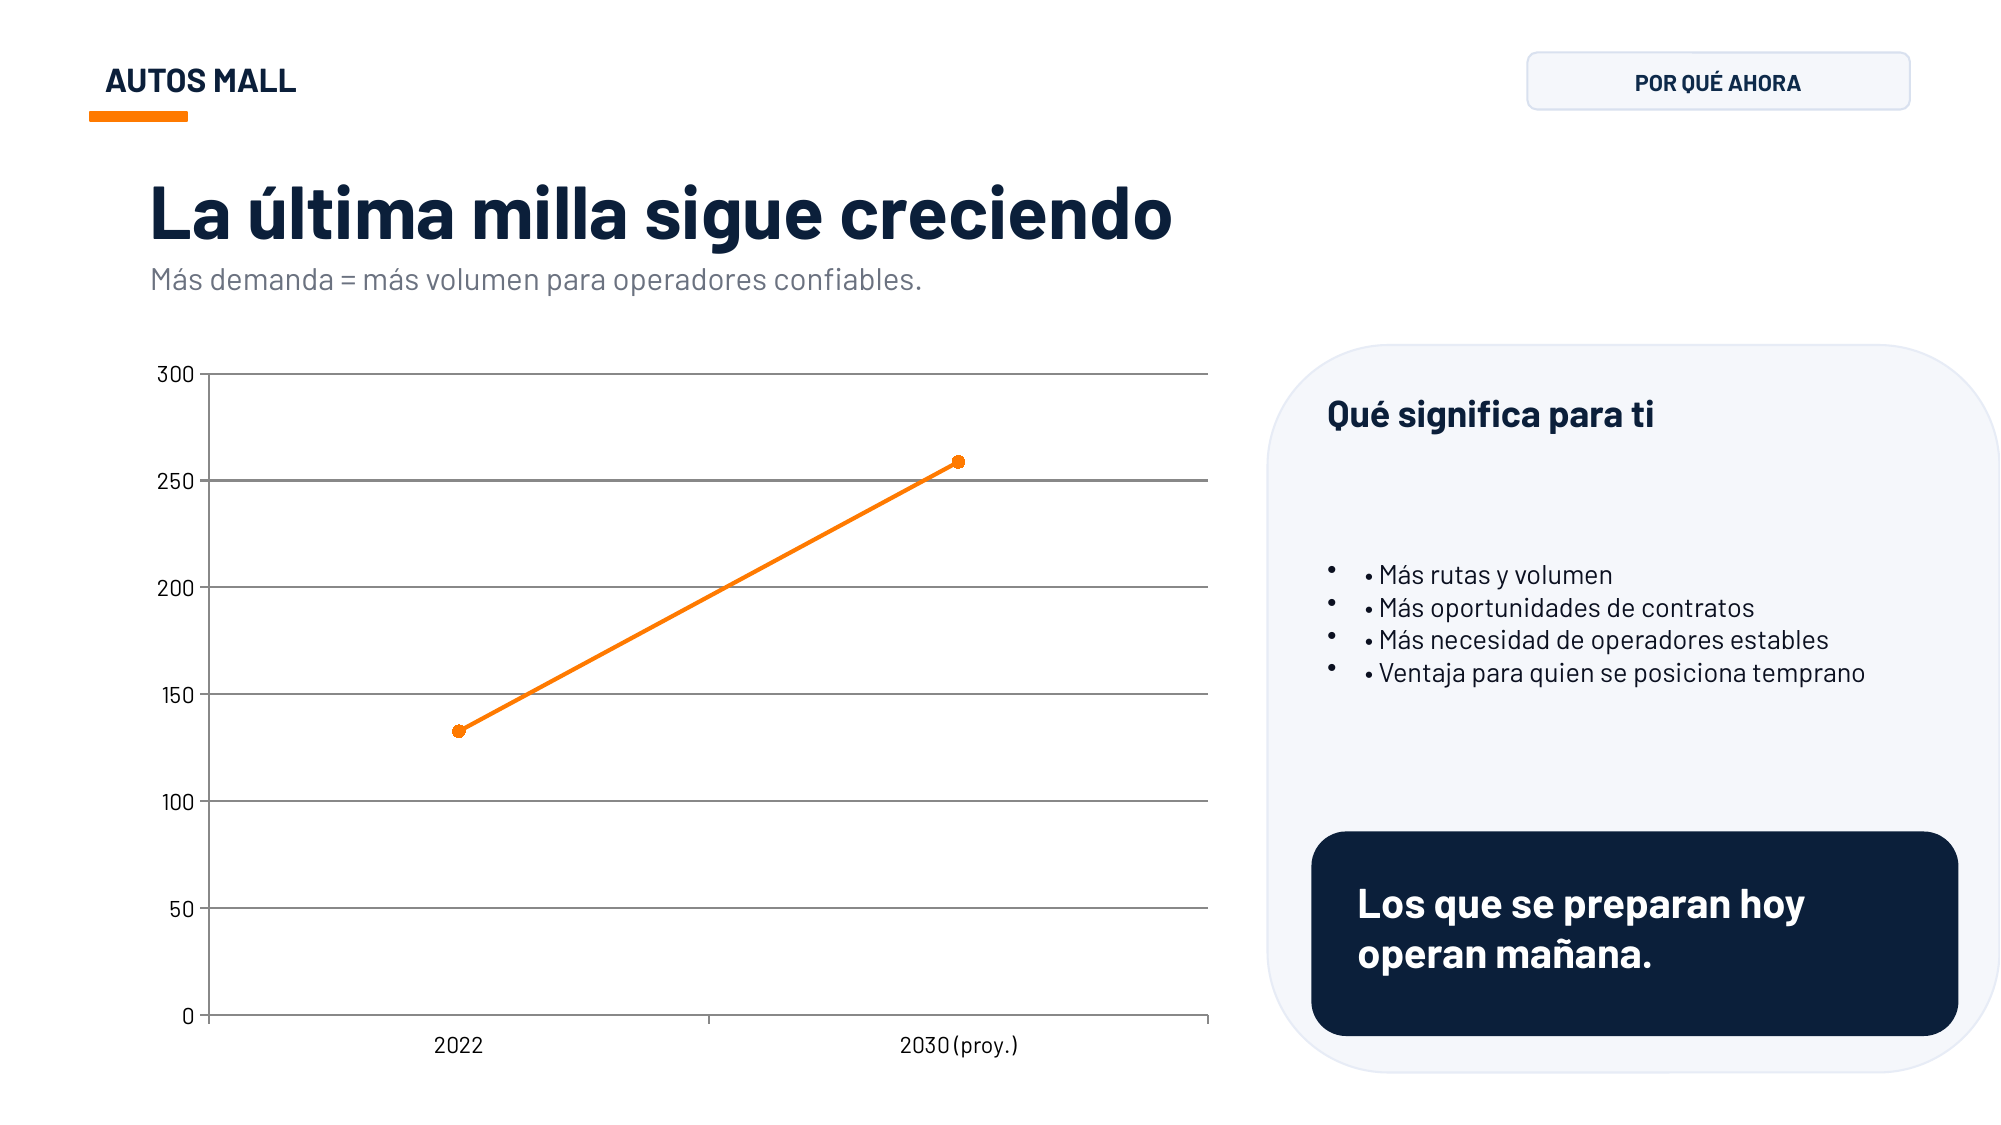

AUTOS MALL

POR QUÉ AHORA

La última milla sigue creciendo
Más demanda = más volumen para operadores confiables.

### Chart

| Category | Tamaño de mercado (USD B) |
|---|---|
| 2022 | 132.71 |
| 2030 (proy.) | 258.68 |
Qué significa para ti
• Más rutas y volumen
• Más oportunidades de contratos
• Más necesidad de operadores estables
• Ventaja para quien se posiciona temprano

Los que se preparan hoy
operan mañana.